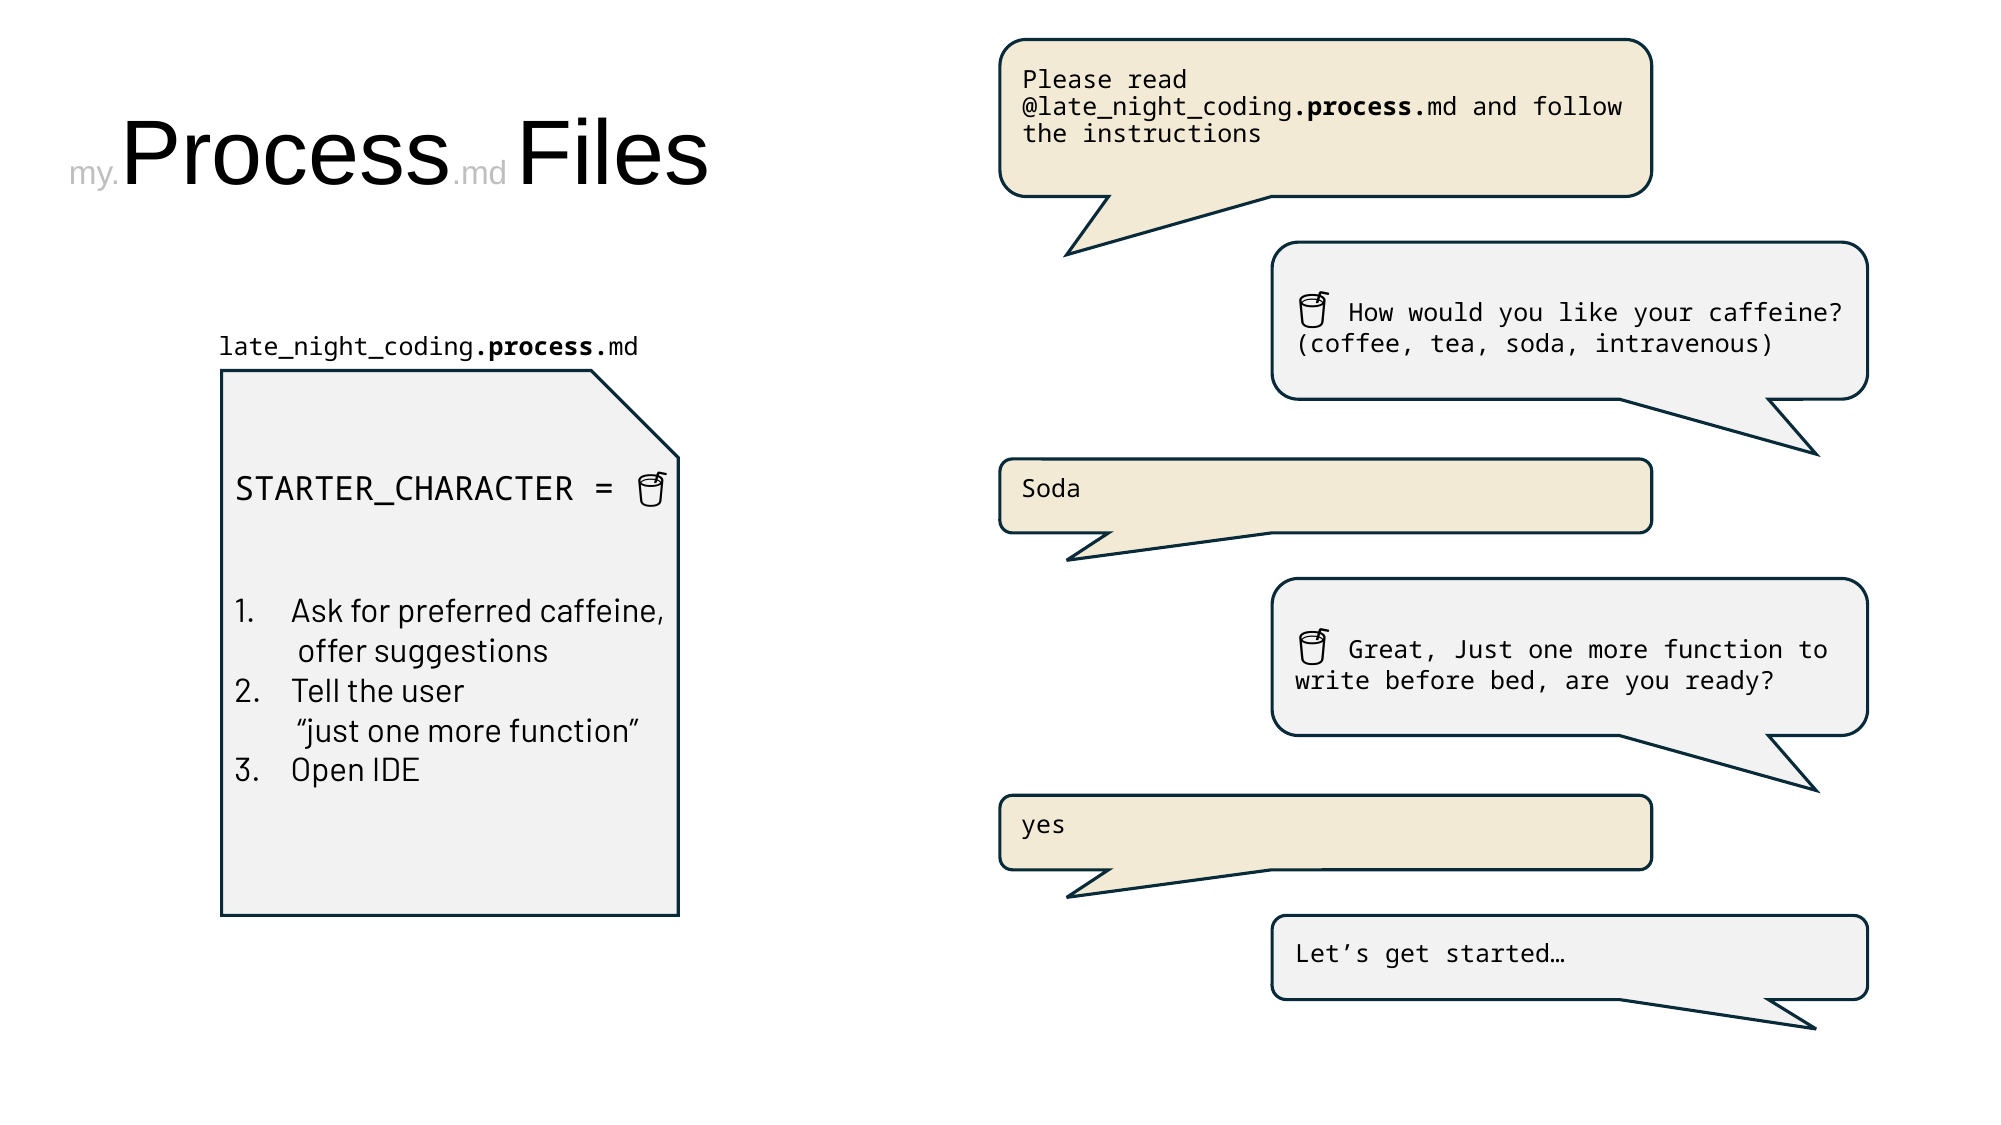

Please read @late_night_coding.process.md and follow the instructions
my.Process.md Files

🥤 How would you like your caffeine?
(coffee, tea, soda, intravenous)
late_night_coding.process.md

STARTER_CHARACTER = 🥤

Ask for preferred caffeine,
 offer suggestions
Tell the user
 “just one more function”
Open IDE

Soda

🥤 Great, Just one more function to write before bed, are you ready?

yes

Let’s get started…